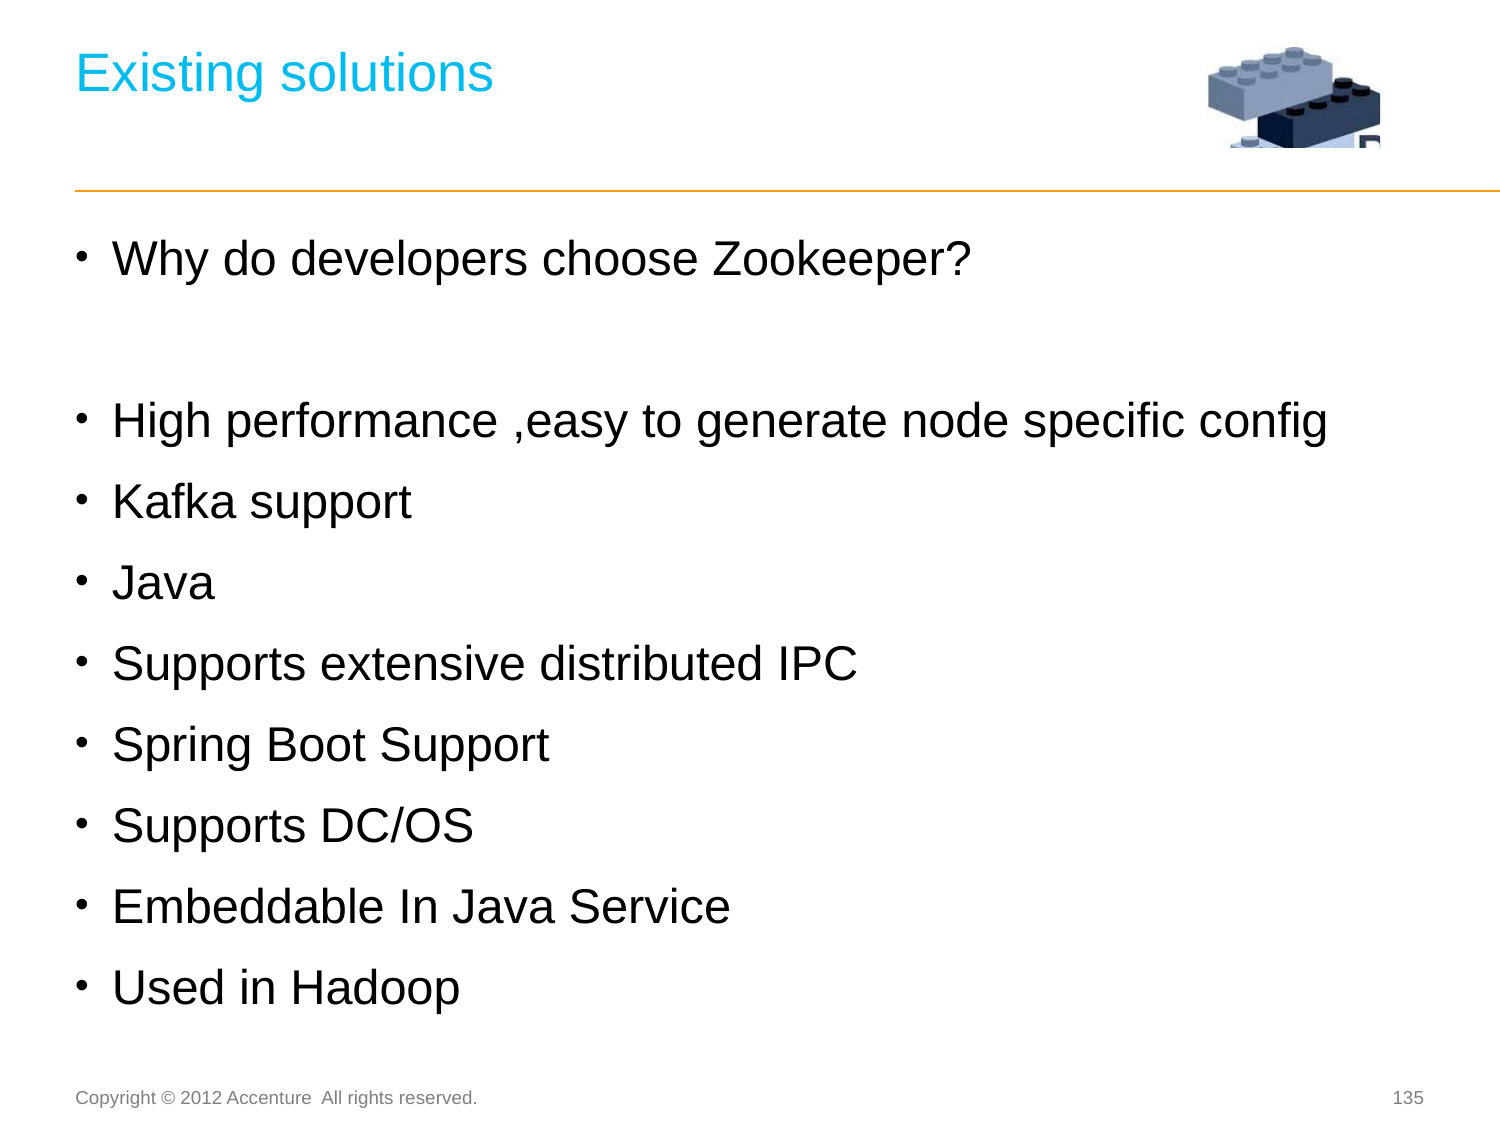

# Existing solutions
Why do developers choose Zookeeper?

High performance ,easy to generate node specific config
Kafka support
Java
Supports extensive distributed IPC
Spring Boot Support
Supports DC/OS
Embeddable In Java Service
Used in Hadoop